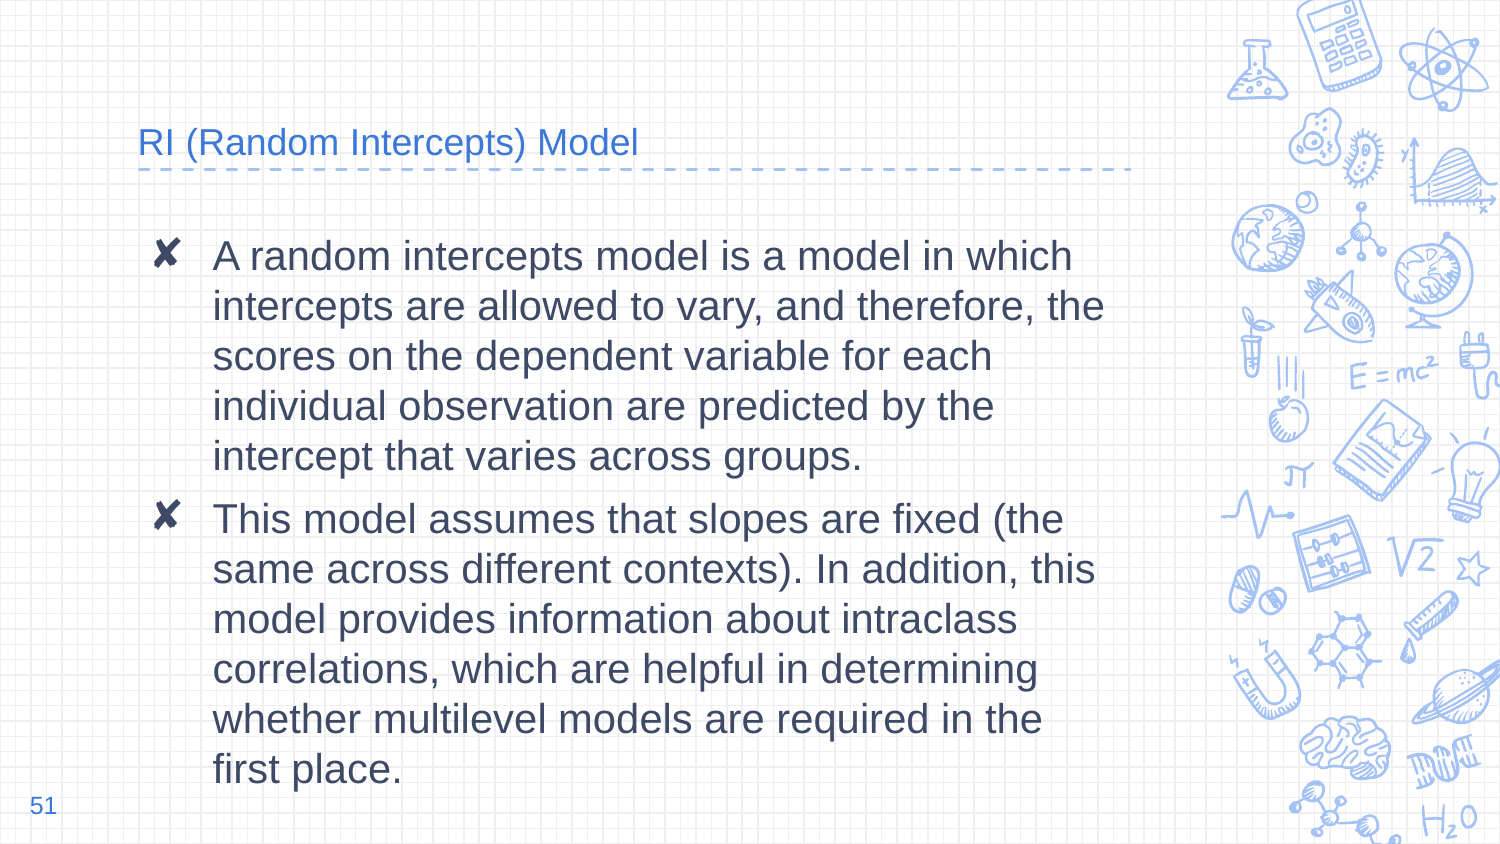

# RI (Random Intercepts) Model
A random intercepts model is a model in which intercepts are allowed to vary, and therefore, the scores on the dependent variable for each individual observation are predicted by the intercept that varies across groups.
This model assumes that slopes are fixed (the same across different contexts). In addition, this model provides information about intraclass correlations, which are helpful in determining whether multilevel models are required in the first place.
51